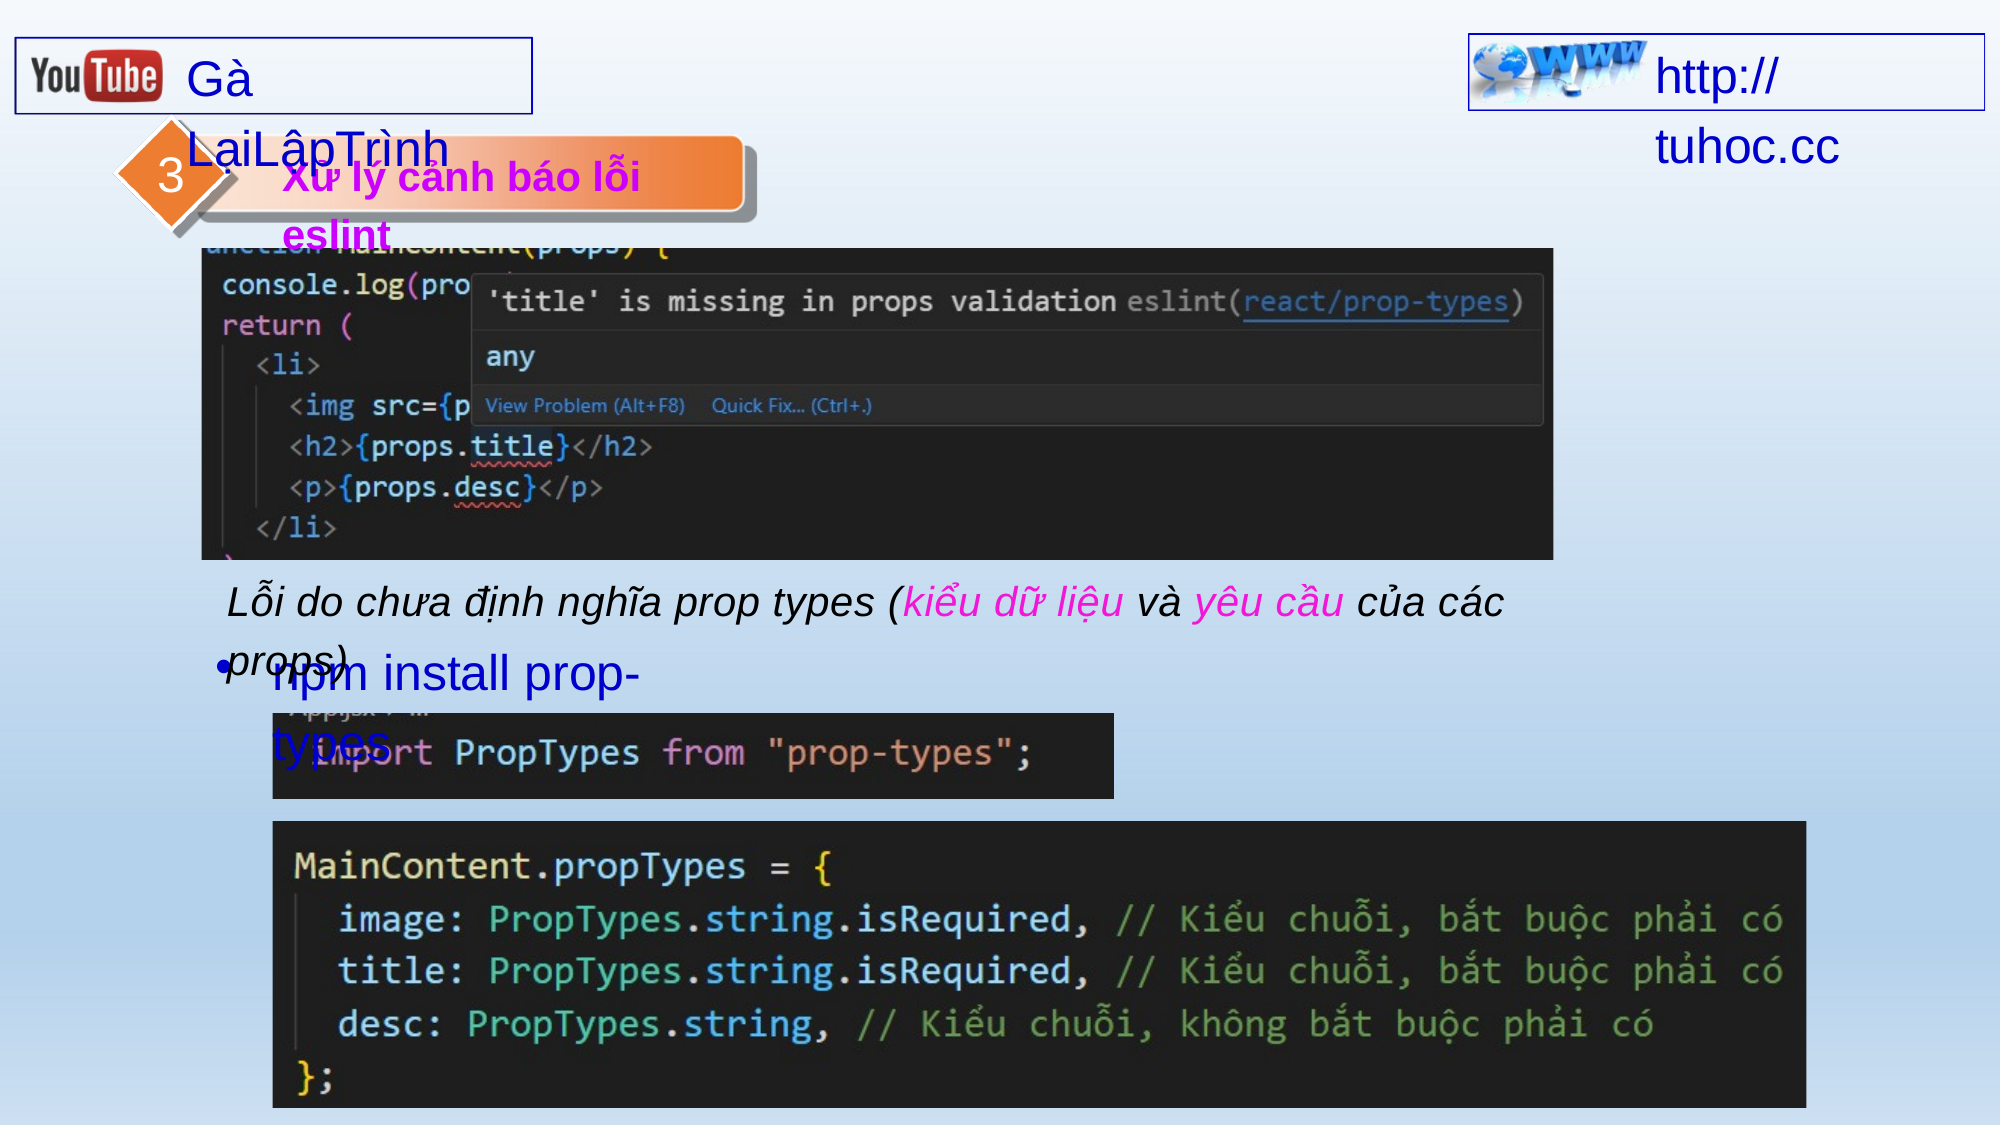

http:// tuhoc.cc

Gà LạiLậpTrình

3
Xử lý cảnh báo lỗi eslint

Lỗi do chưa định nghĩa prop types (kiểu dữ liệu và yêu cầu của các props)
•
npm install prop-types